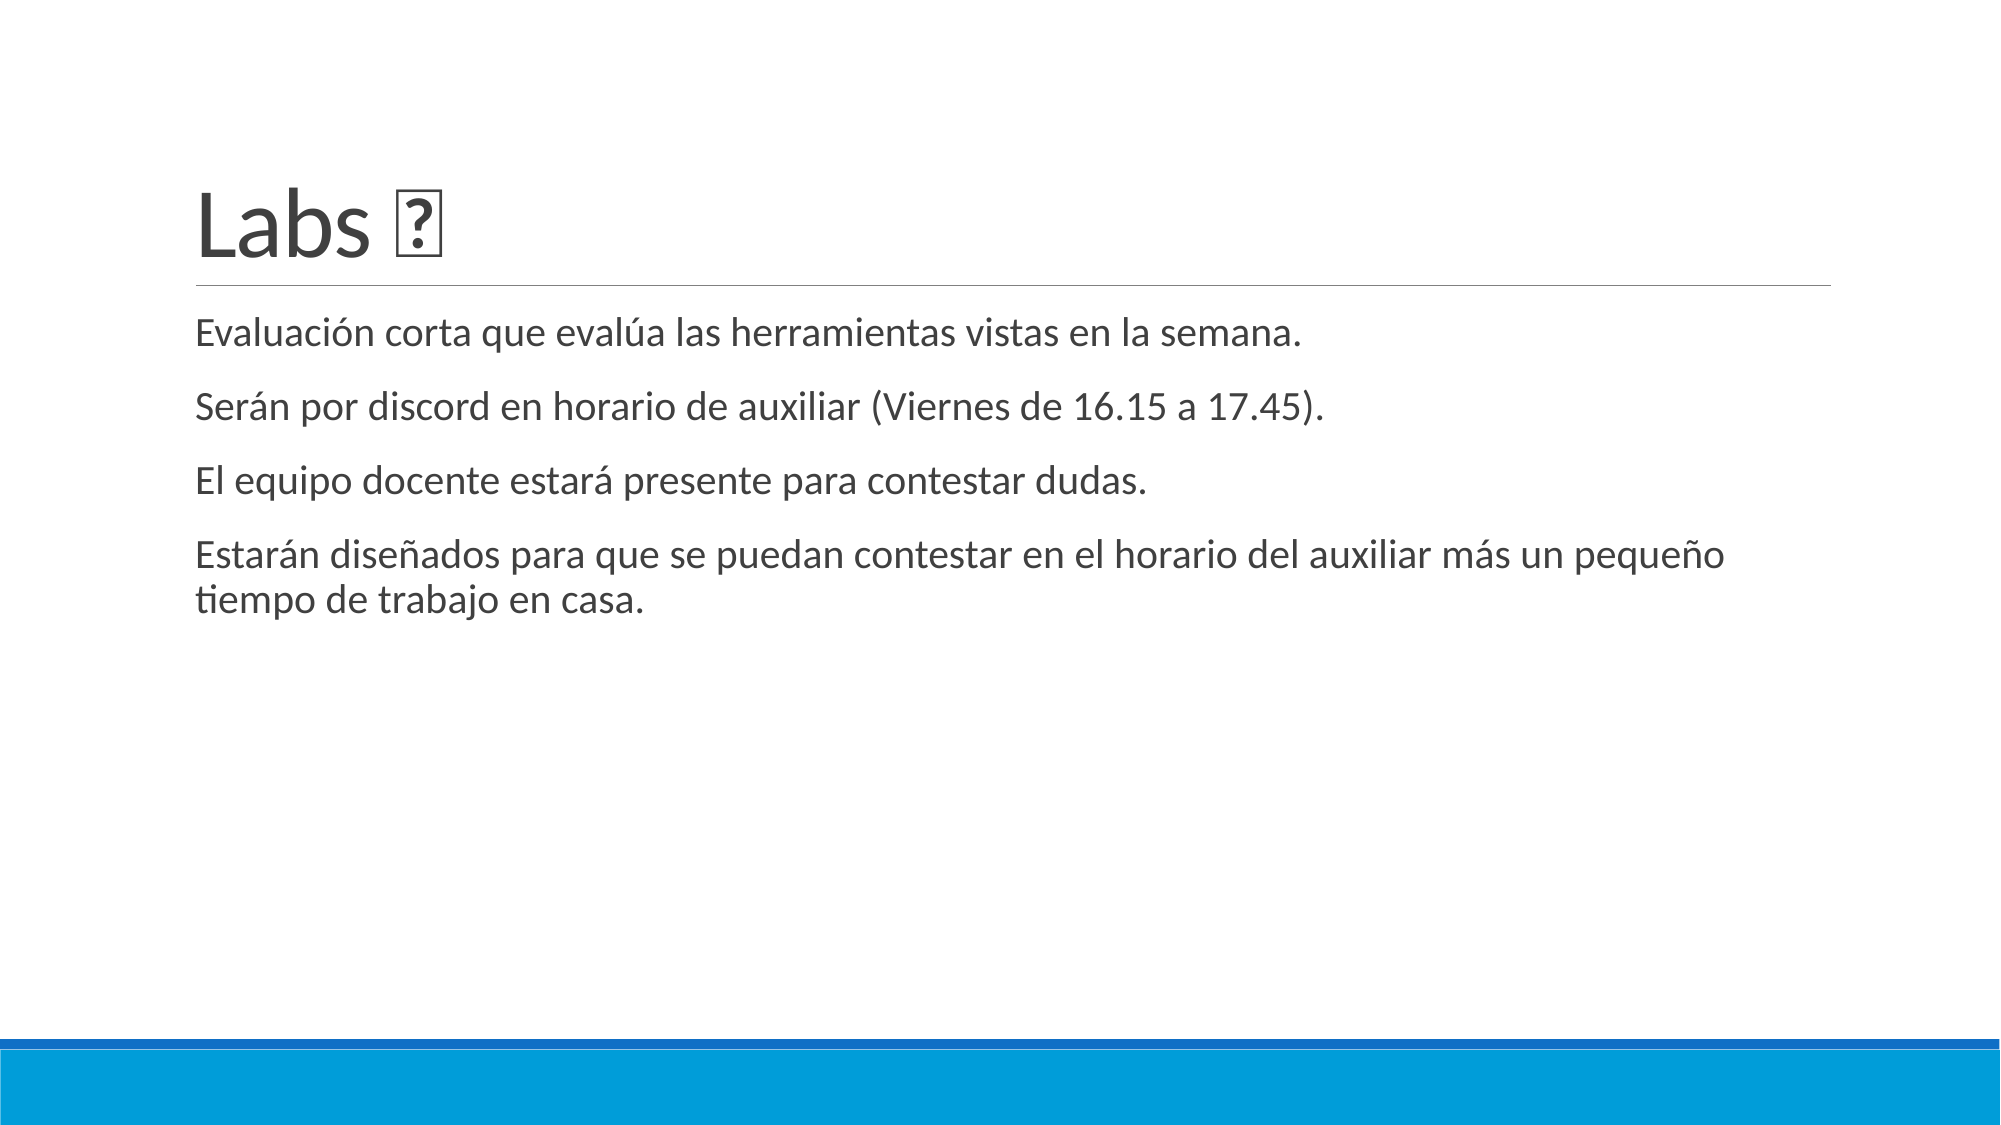

# Labs 🧪
Evaluación corta que evalúa las herramientas vistas en la semana.
Serán por discord en horario de auxiliar (Viernes de 16.15 a 17.45).
El equipo docente estará presente para contestar dudas.
Estarán diseñados para que se puedan contestar en el horario del auxiliar más un pequeño tiempo de trabajo en casa.